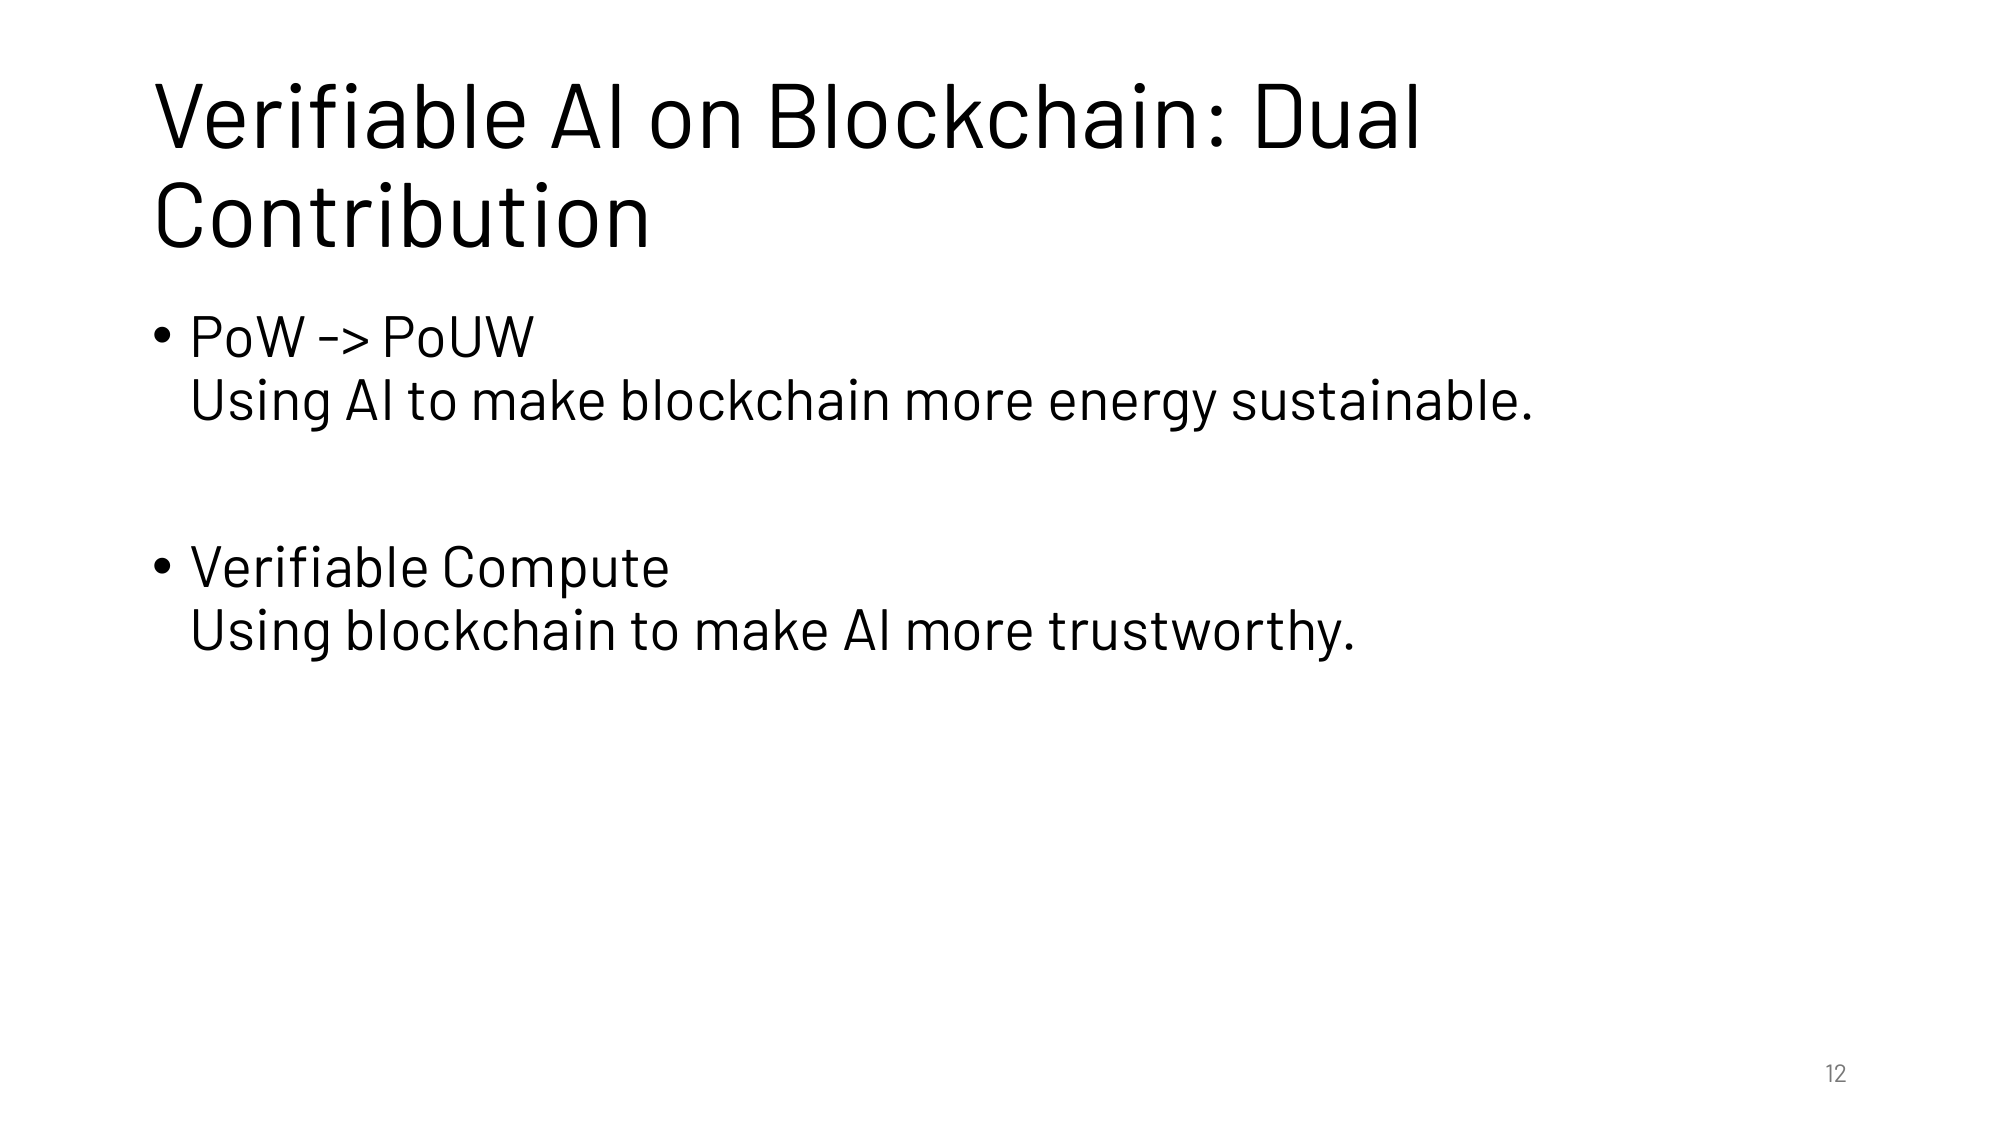

# Verifiable AI on Blockchain: Dual Contribution
PoW -> PoUW
Using AI to make blockchain more energy sustainable.

Verifiable Compute
Using blockchain to make AI more trustworthy.
12